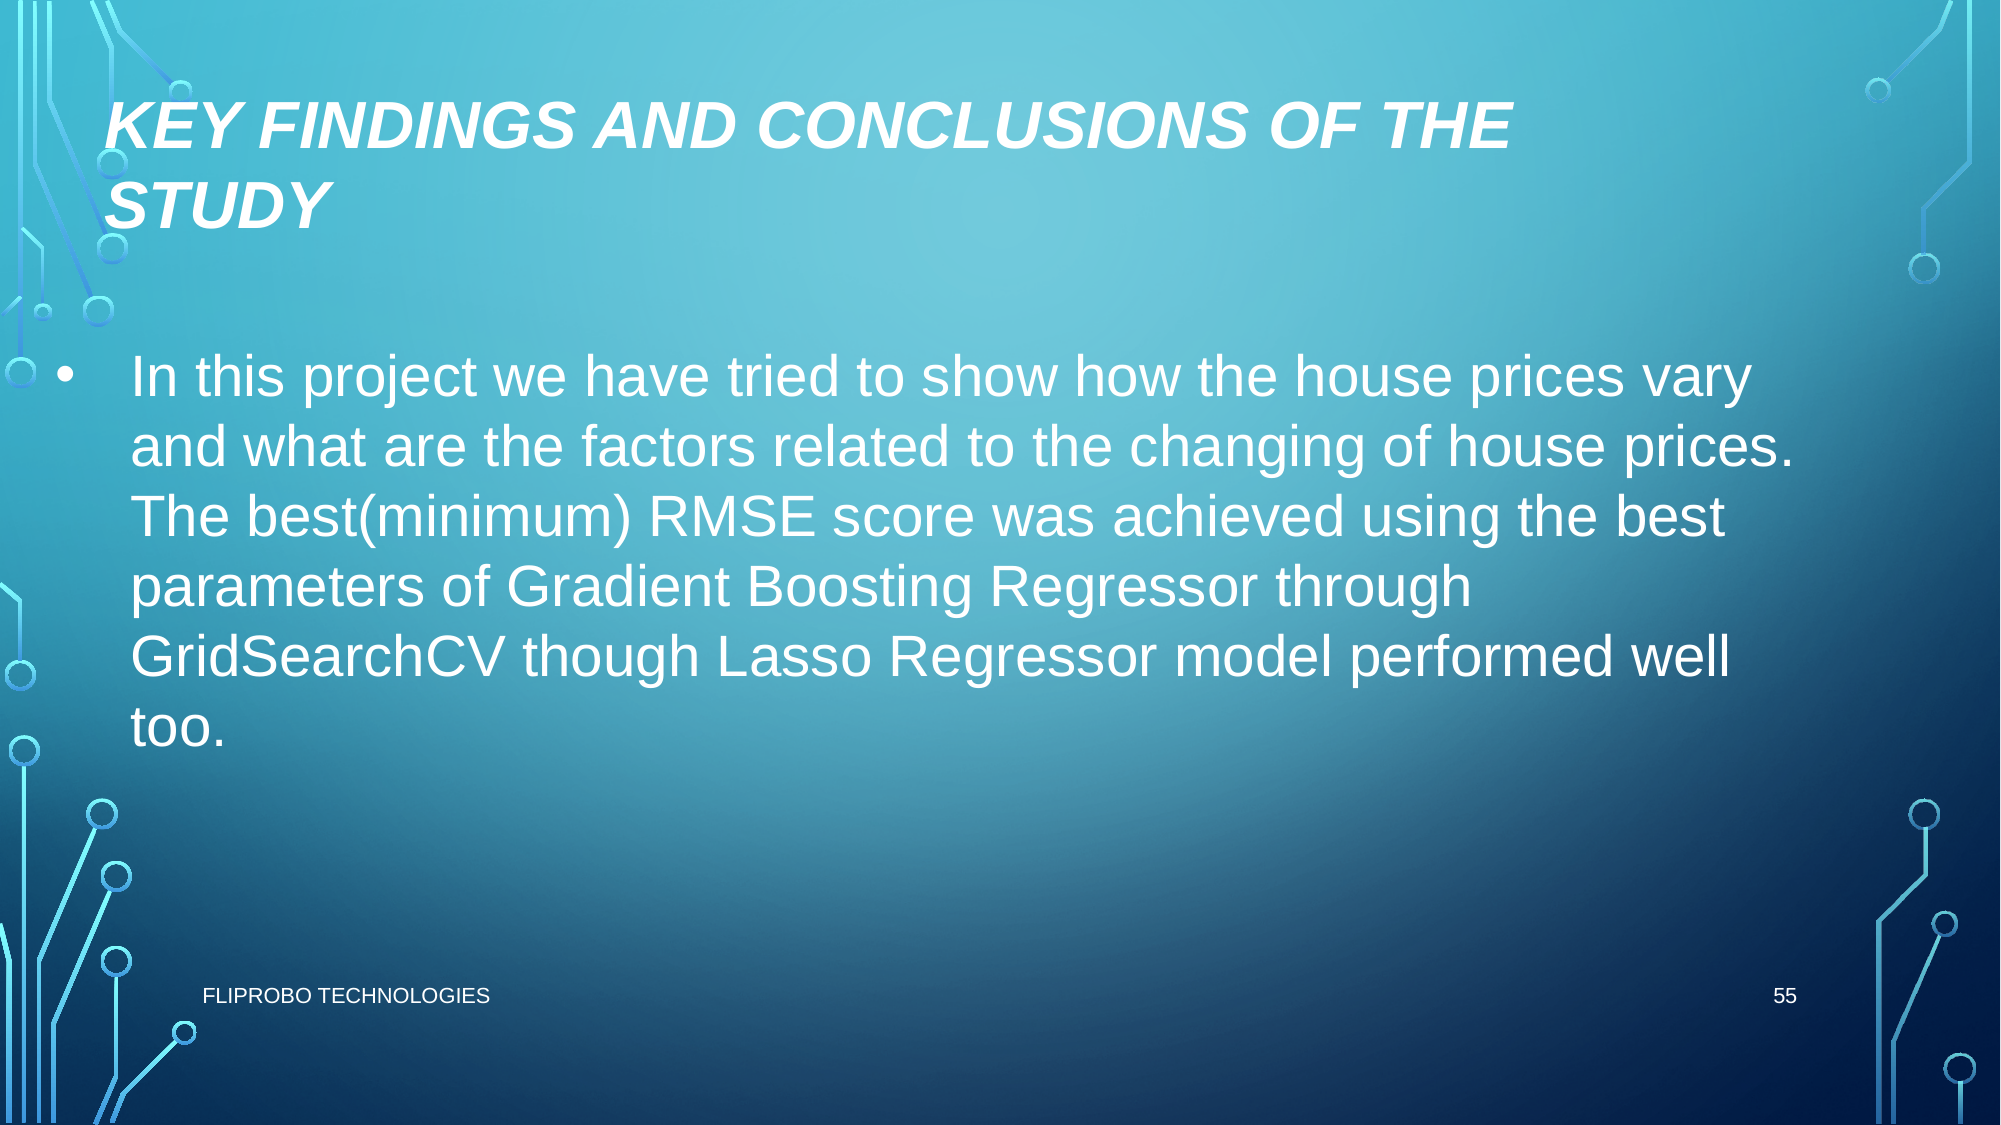

KEY FINDINGS AND CONCLUSIONS OF THE STUDY
In this project we have tried to show how the house prices vary and what are the factors related to the changing of house prices. The best(minimum) RMSE score was achieved using the best parameters of Gradient Boosting Regressor through GridSearchCV though Lasso Regressor model performed well too.
55
FLIPROBO TECHNOLOGIES